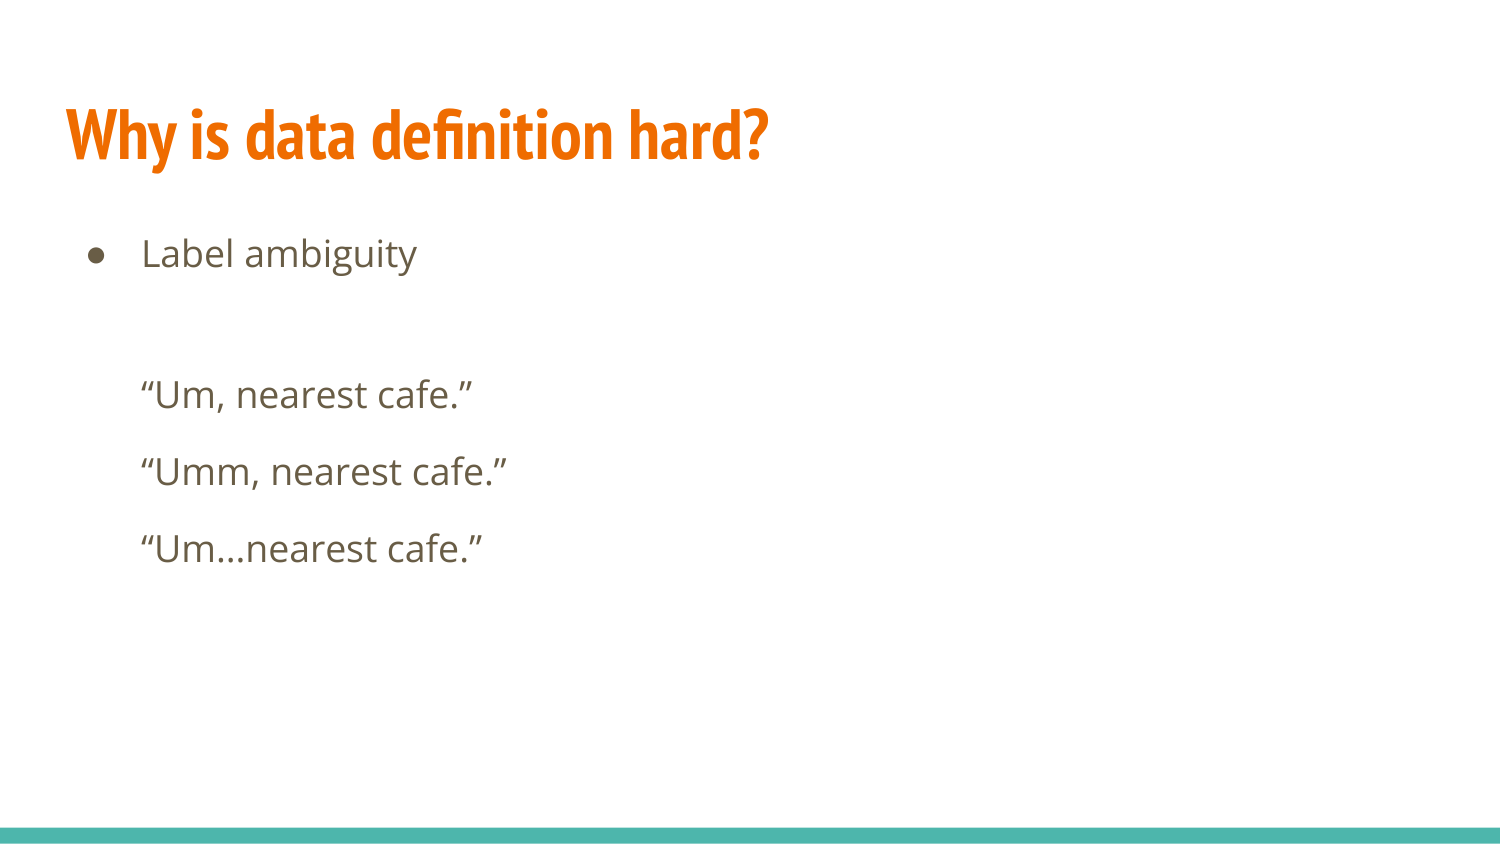

# Why is data definition hard?
Label ambiguity

“Um, nearest cafe.”
“Umm, nearest cafe.”
“Um...nearest cafe.”